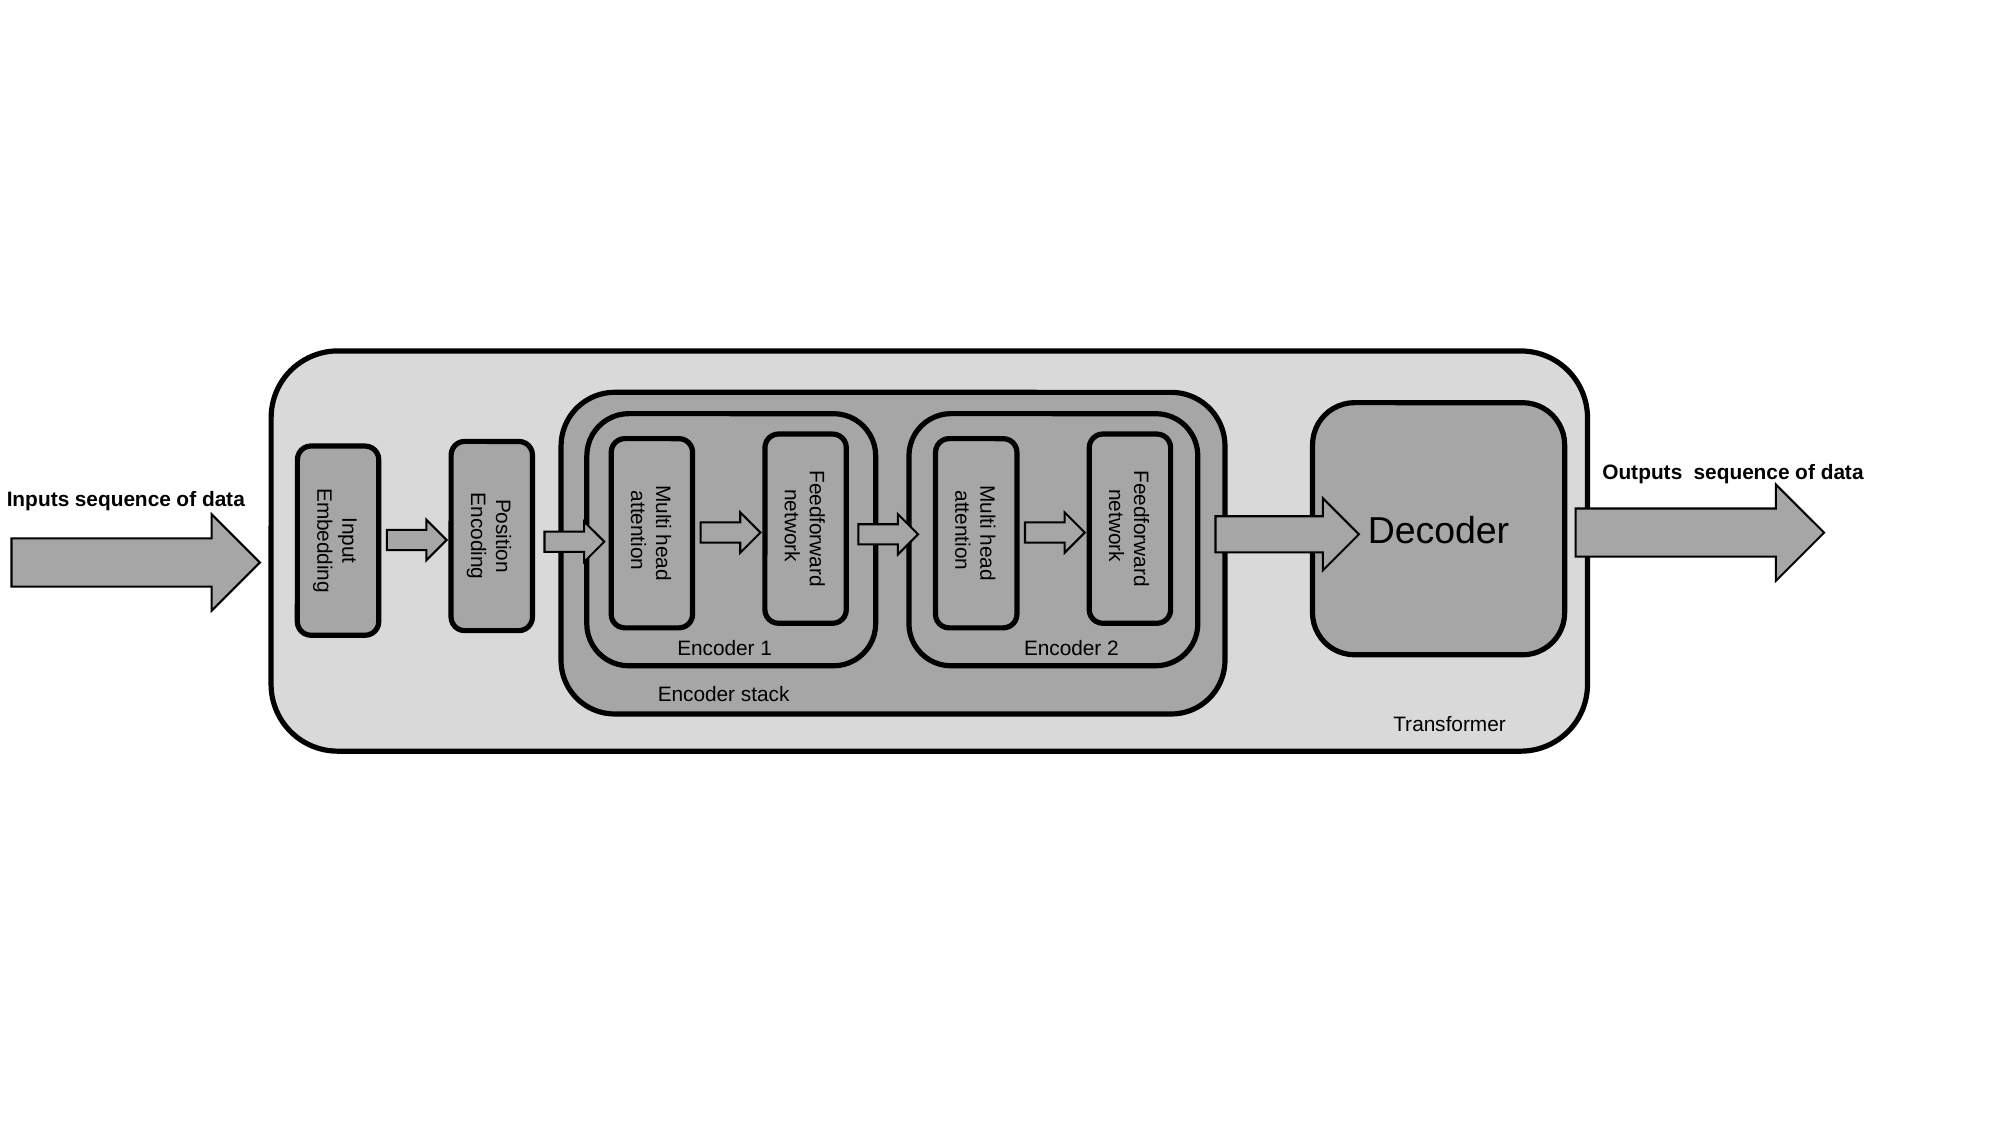

Decoder

Feedforward network
Feedforward network
Multi head attention
Multi head attention
Position Encoding
Input Embedding
Outputs  sequence of data
Inputs sequence of data

Encoder 1
Encoder 2
Encoder stack
Transformer